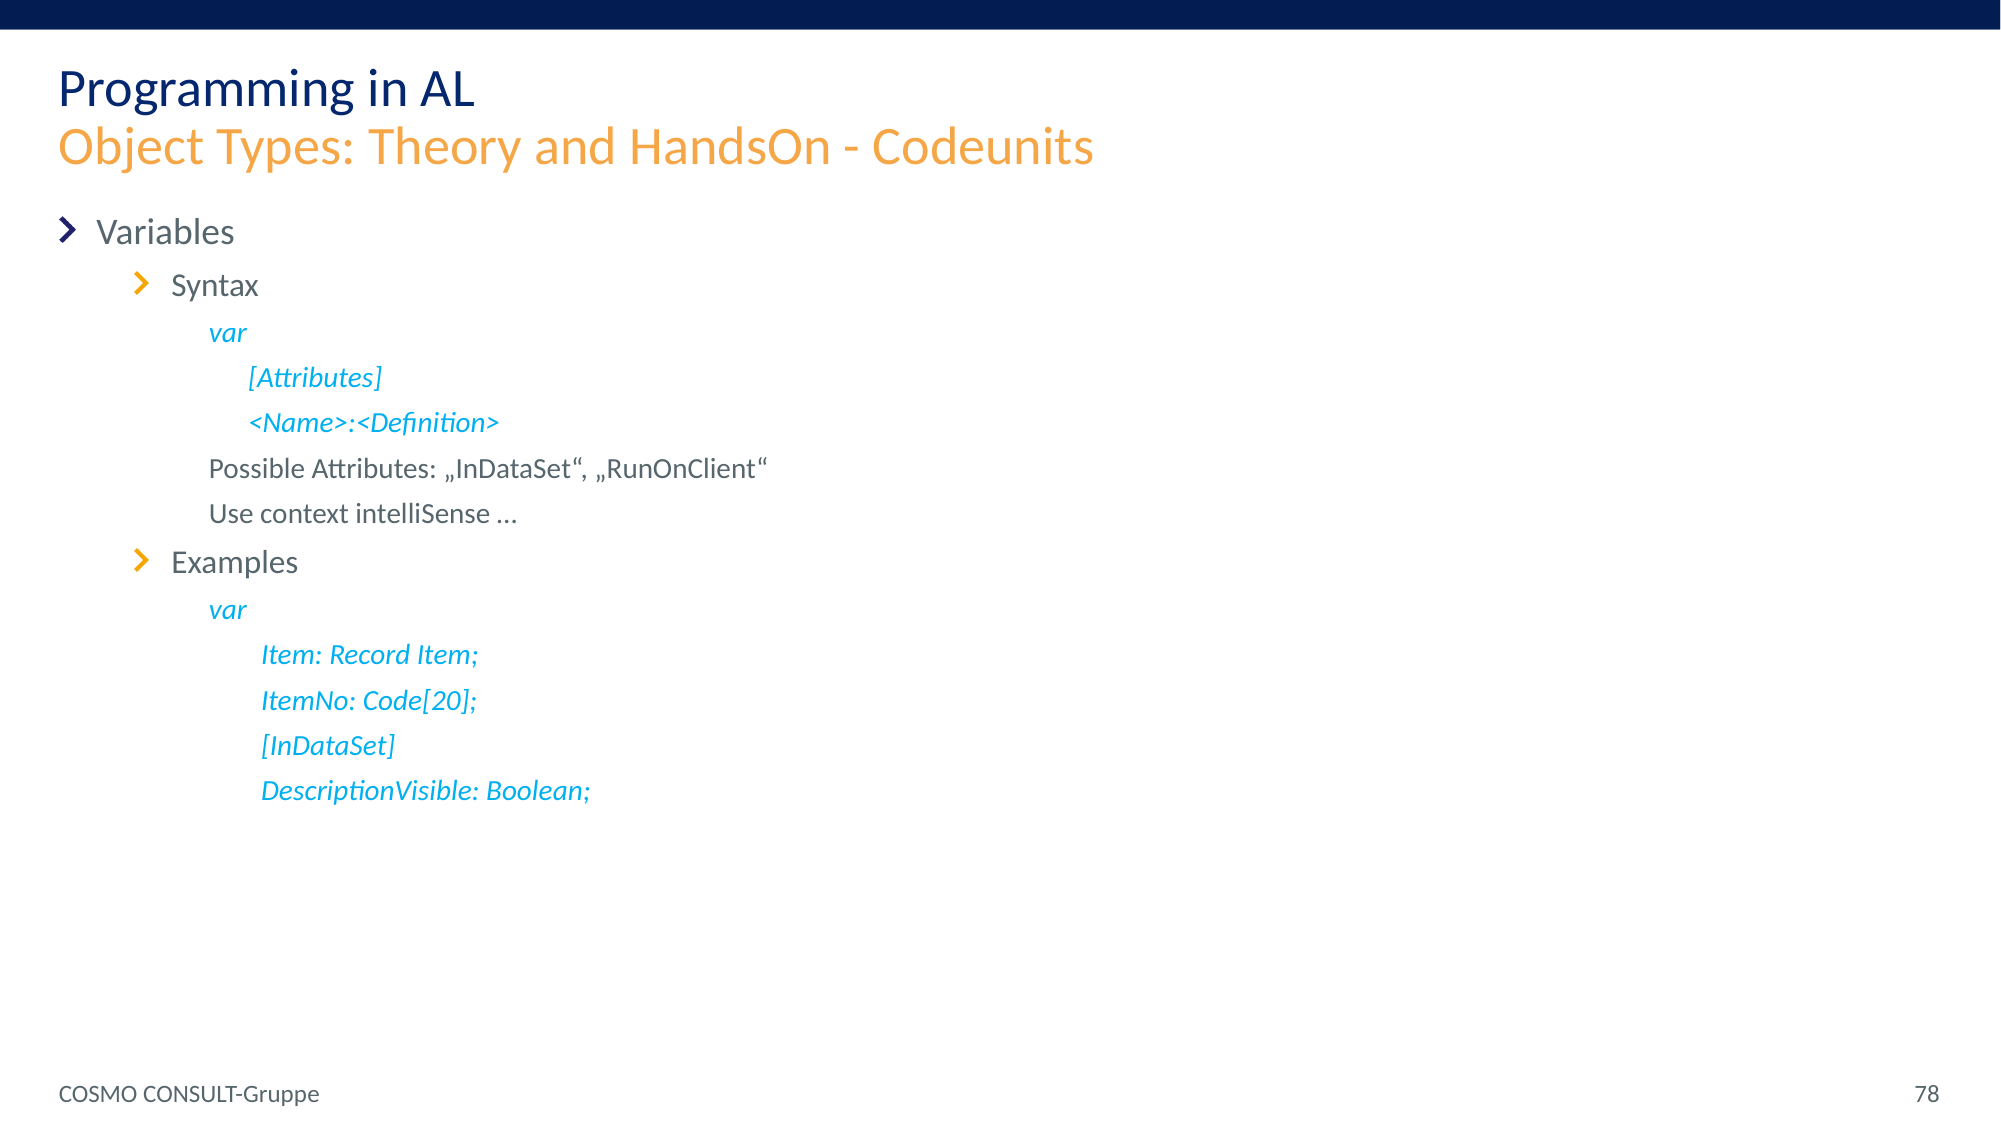

Programming in AL
Object Types: Theory and HandsOn - Codeunits

Variables
Syntax
var
      [Attributes]
      <Name>:<Definition>
Possible Attributes: „InDataSet“, „RunOnClient“
Use context intelliSense …
Examples
var
        Item: Record Item;
        ItemNo: Code[20];
        [InDataSet]
        DescriptionVisible: Boolean;

COSMO CONSULT-Gruppe
 78